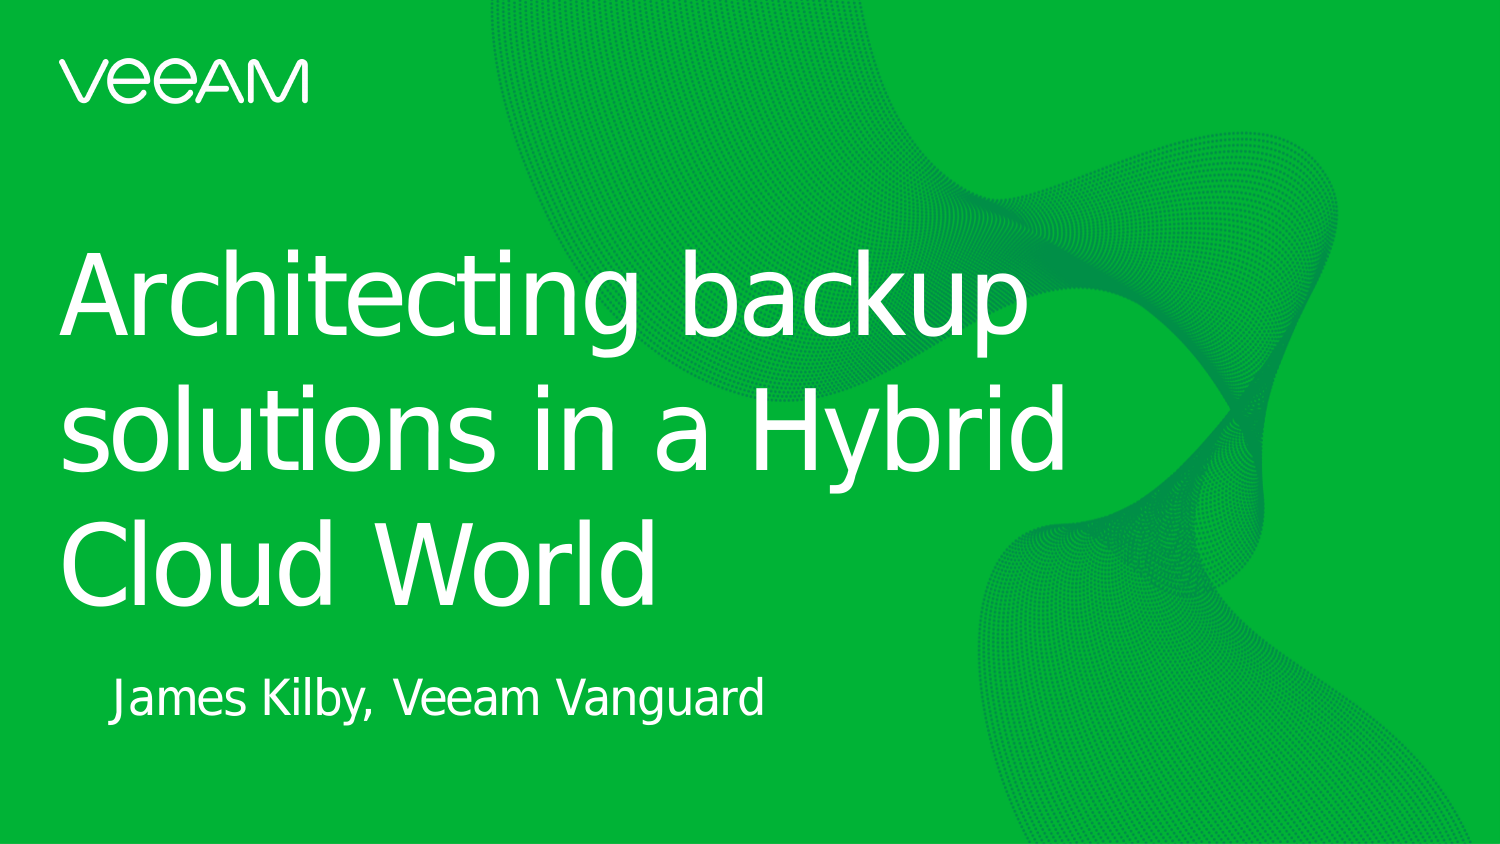

Architecting backup solutions in a Hybrid Cloud World

James Kilby, Veeam Vanguard